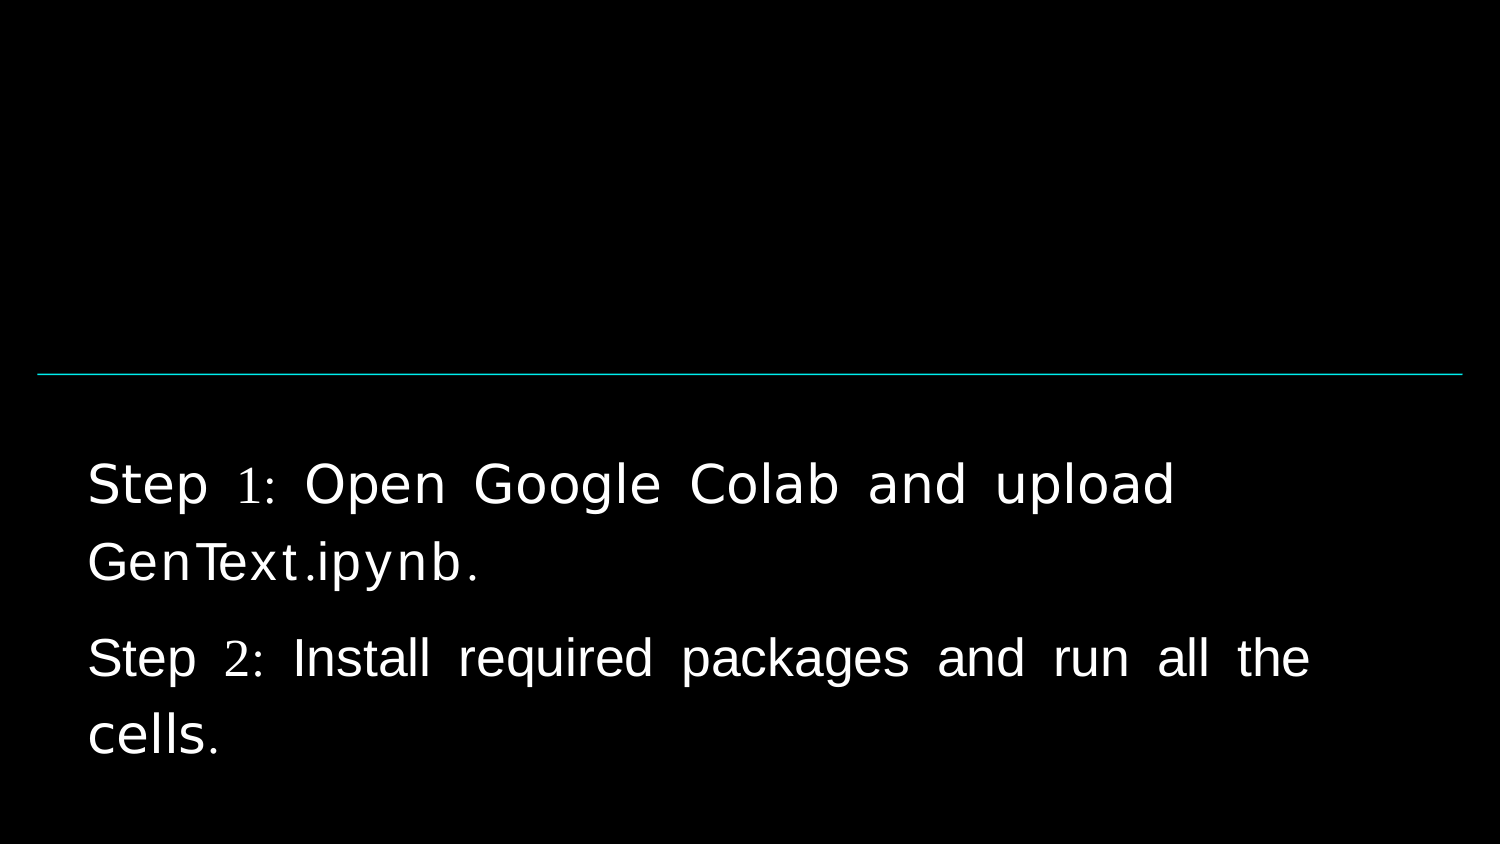

# Step 1: Open Google Colab and upload GenText.ipynb.
Step 2: Install required packages and run all the cells.